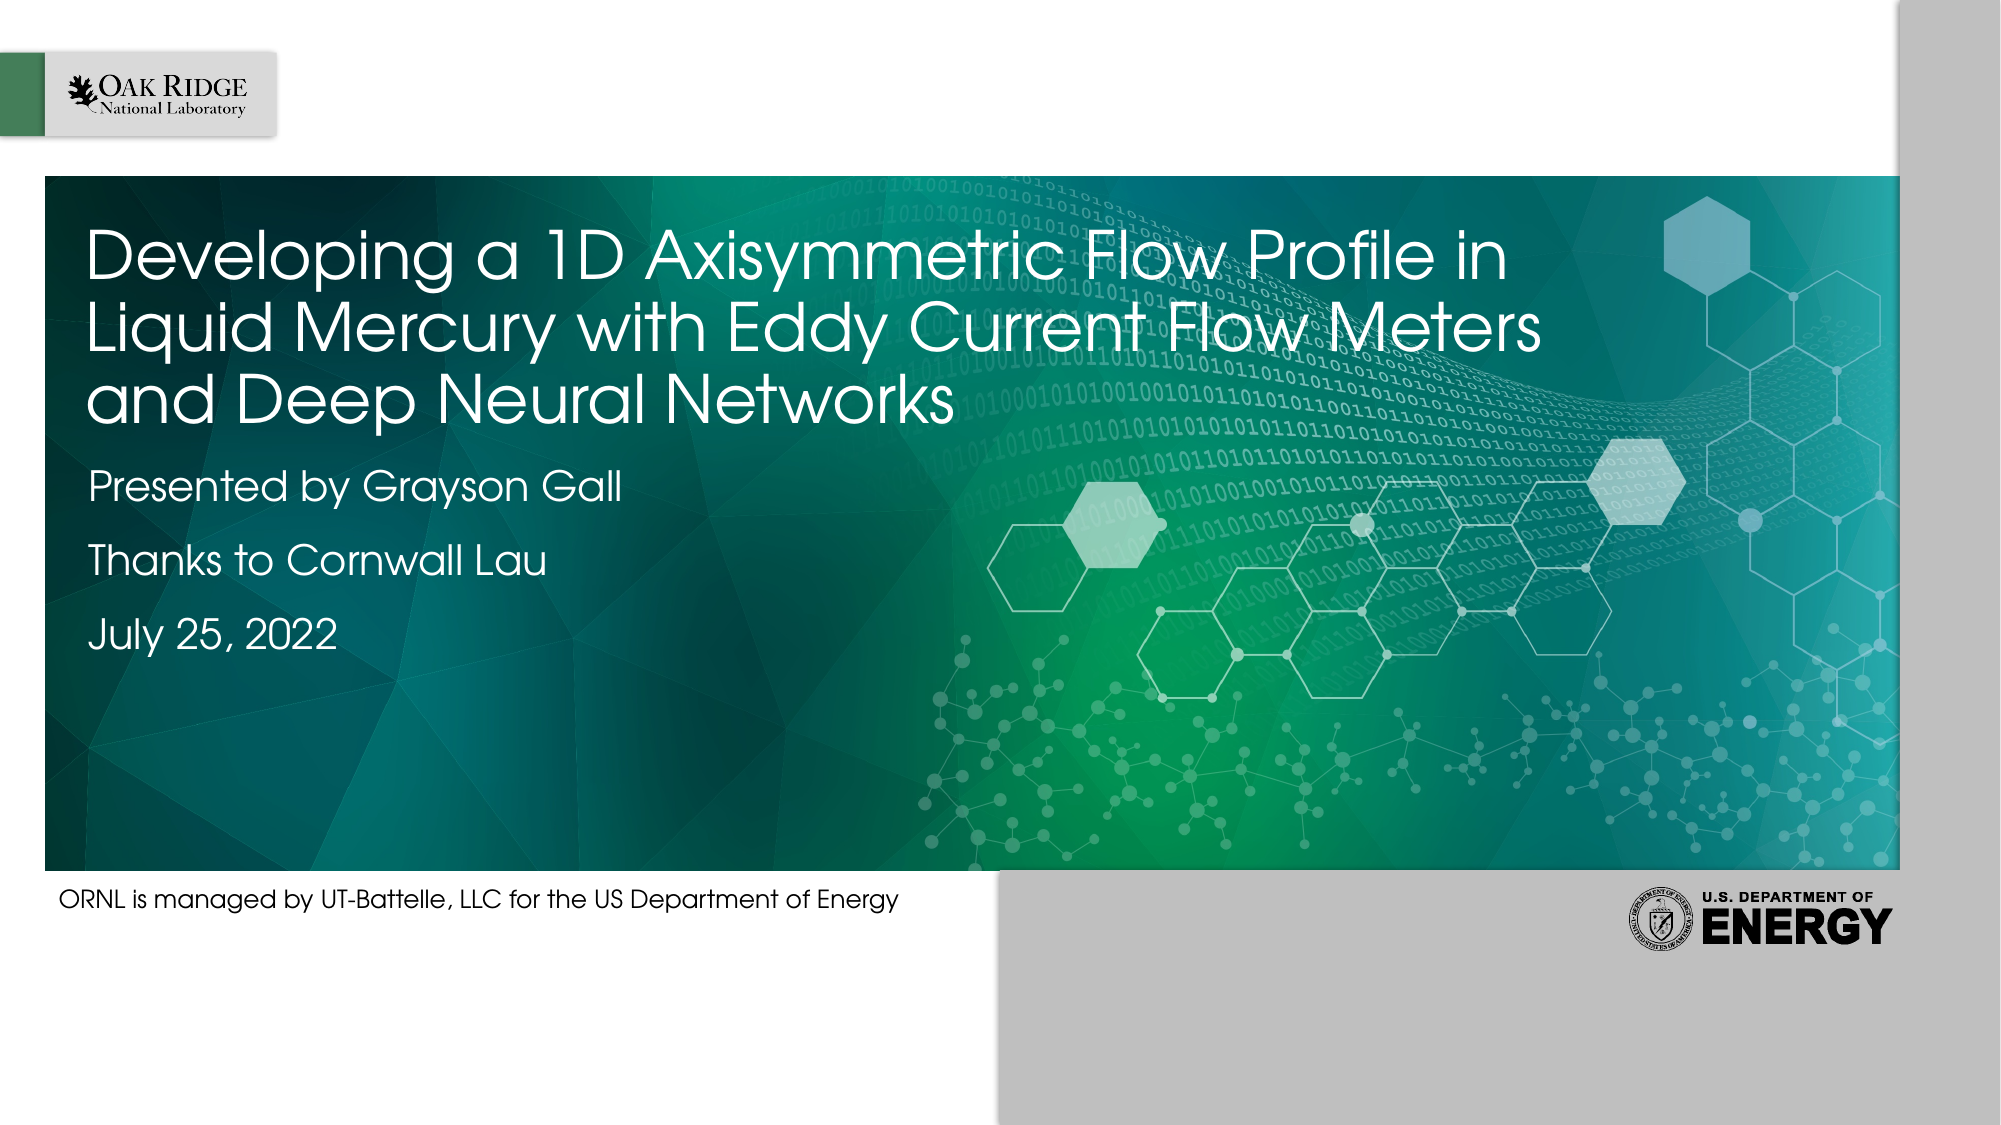

# Developing a 1D Axisymmetric Flow Profile in Liquid Mercury with Eddy Current Flow Meters and Deep Neural Networks
Presented by Grayson Gall
Thanks to Cornwall Lau
July 25, 2022